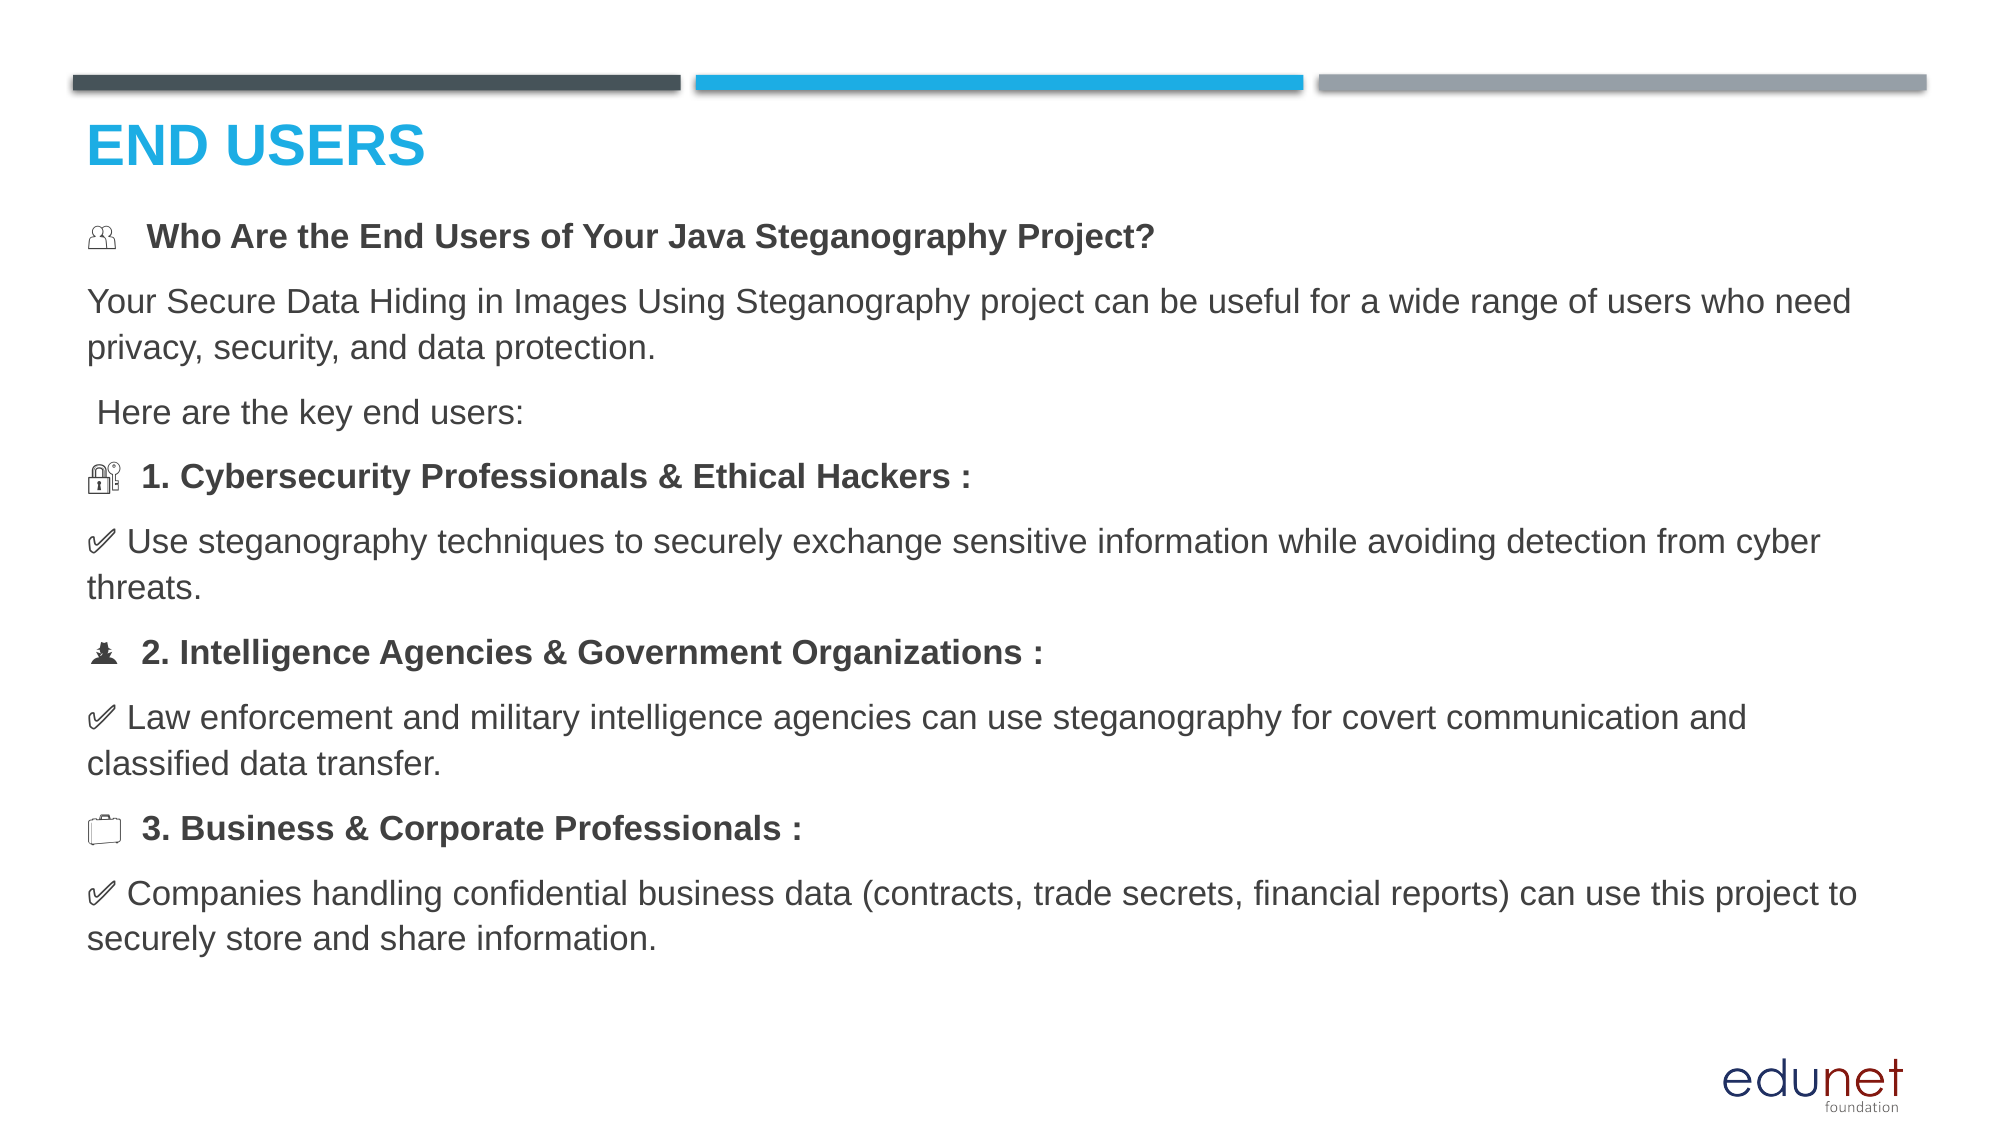

# End users
👥   Who Are the End Users of Your Java Steganography Project?
Your Secure Data Hiding in Images Using Steganography project can be useful for a wide range of users who need privacy, security, and data protection.
 Here are the key end users:
🔐  1. Cybersecurity Professionals & Ethical Hackers :
✅ Use steganography techniques to securely exchange sensitive information while avoiding detection from cyber threats.
🕵  2. Intelligence Agencies & Government Organizations :
✅ Law enforcement and military intelligence agencies can use steganography for covert communication and classified data transfer.
💼  3. Business & Corporate Professionals :
✅ Companies handling confidential business data (contracts, trade secrets, financial reports) can use this project to securely store and share information.